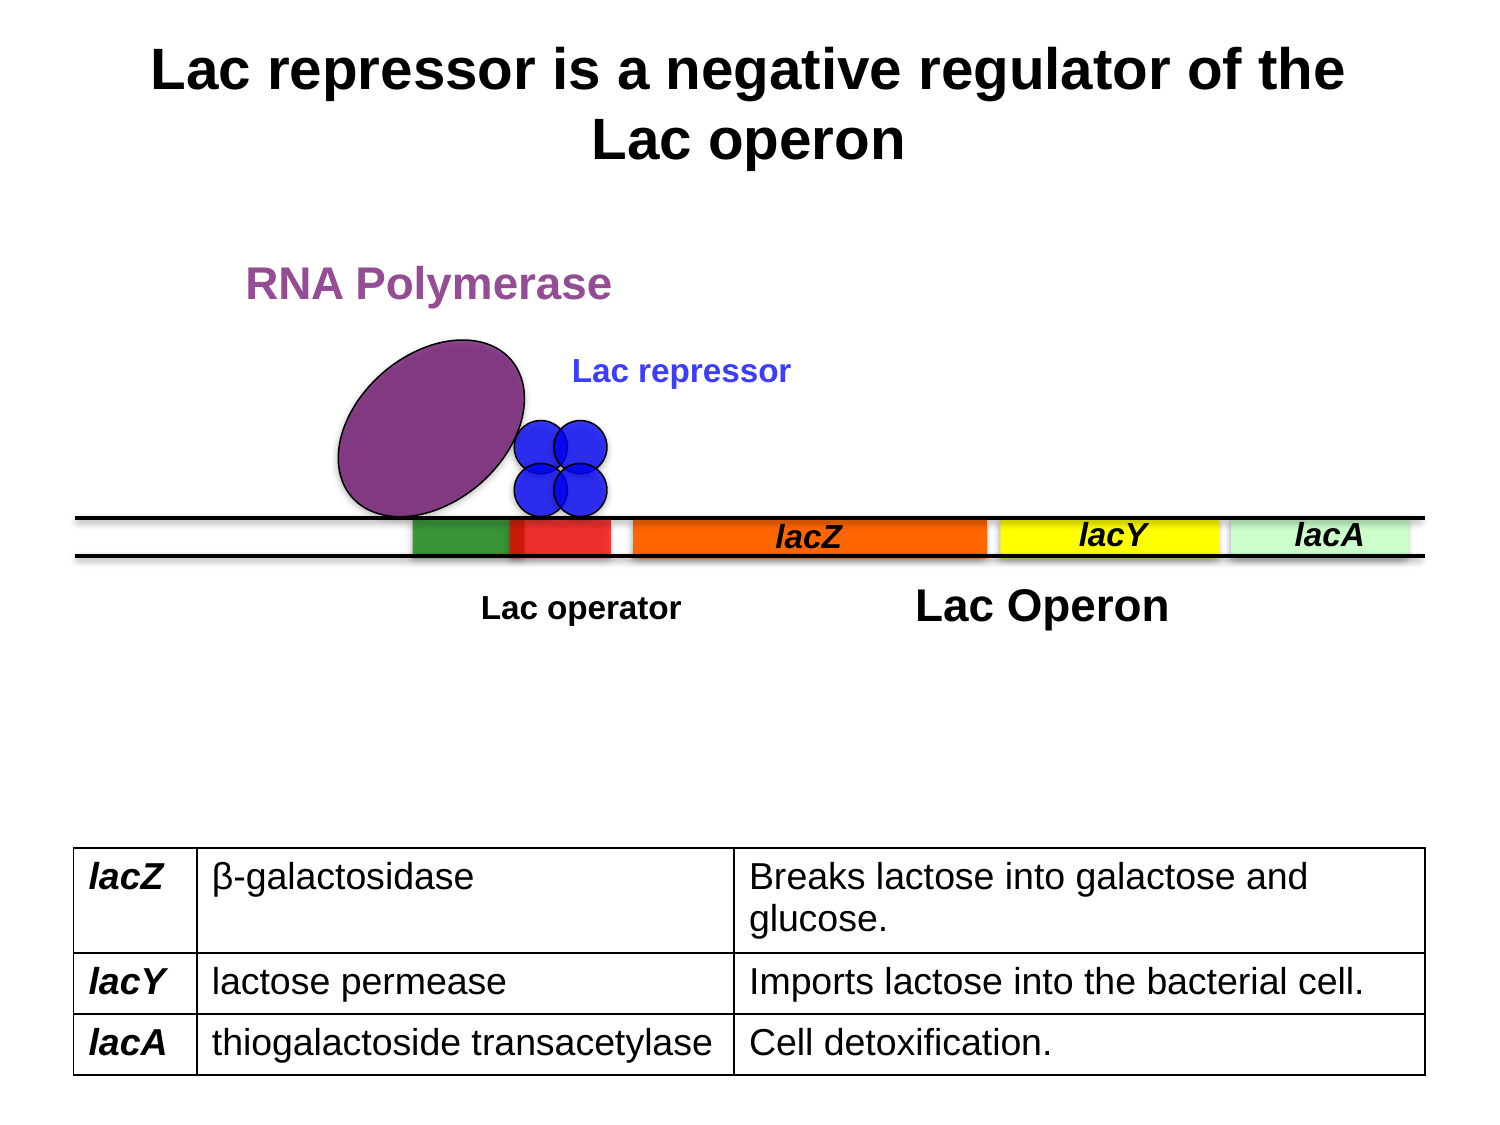

# Lac repressor is a negative regulator of the Lac operon
RNA Polymerase
Lac repressor

lacY
lacA
lacZ

Lac Operon
Lac operator
| lacZ | β-galactosidase | Breaks lactose into galactose and glucose. |
| --- | --- | --- |
| lacY | lactose permease | Imports lactose into the bacterial cell. |
| lacA | thiogalactoside transacetylase | Cell detoxification. |